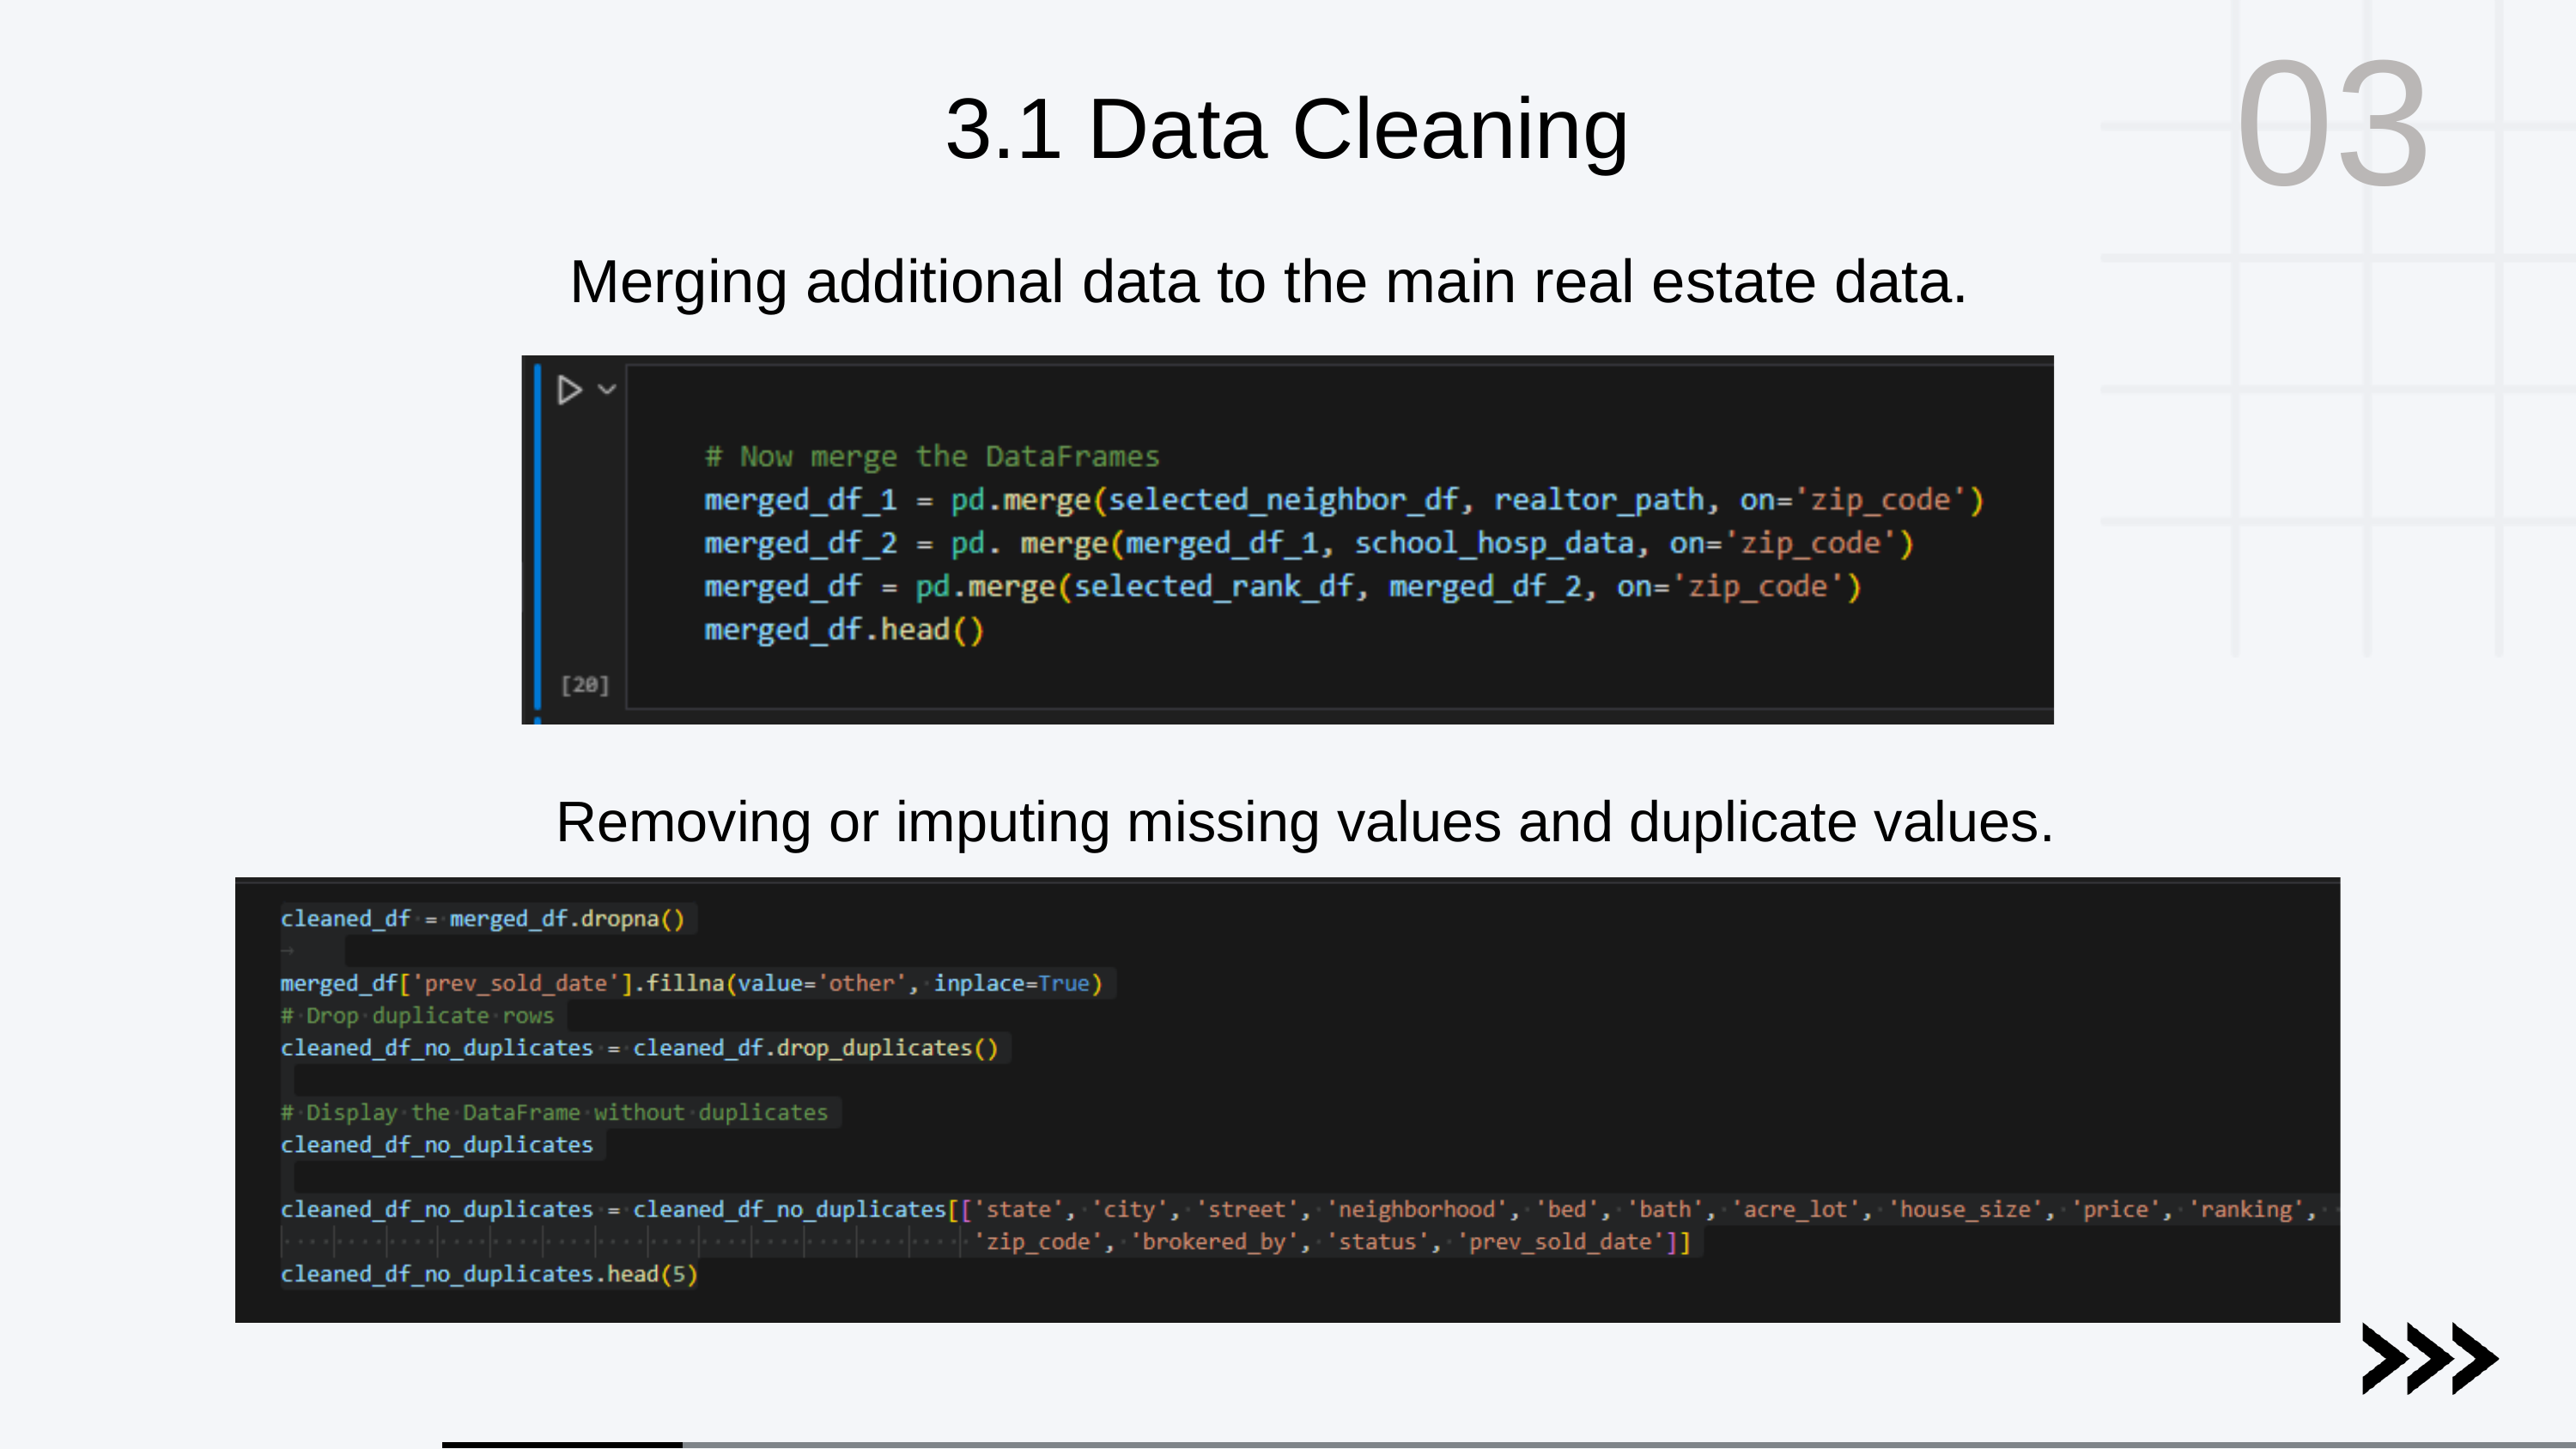

03
3.1 Data Cleaning
Merging additional data to the main real estate data.

Removing or imputing missing values and duplicate values.